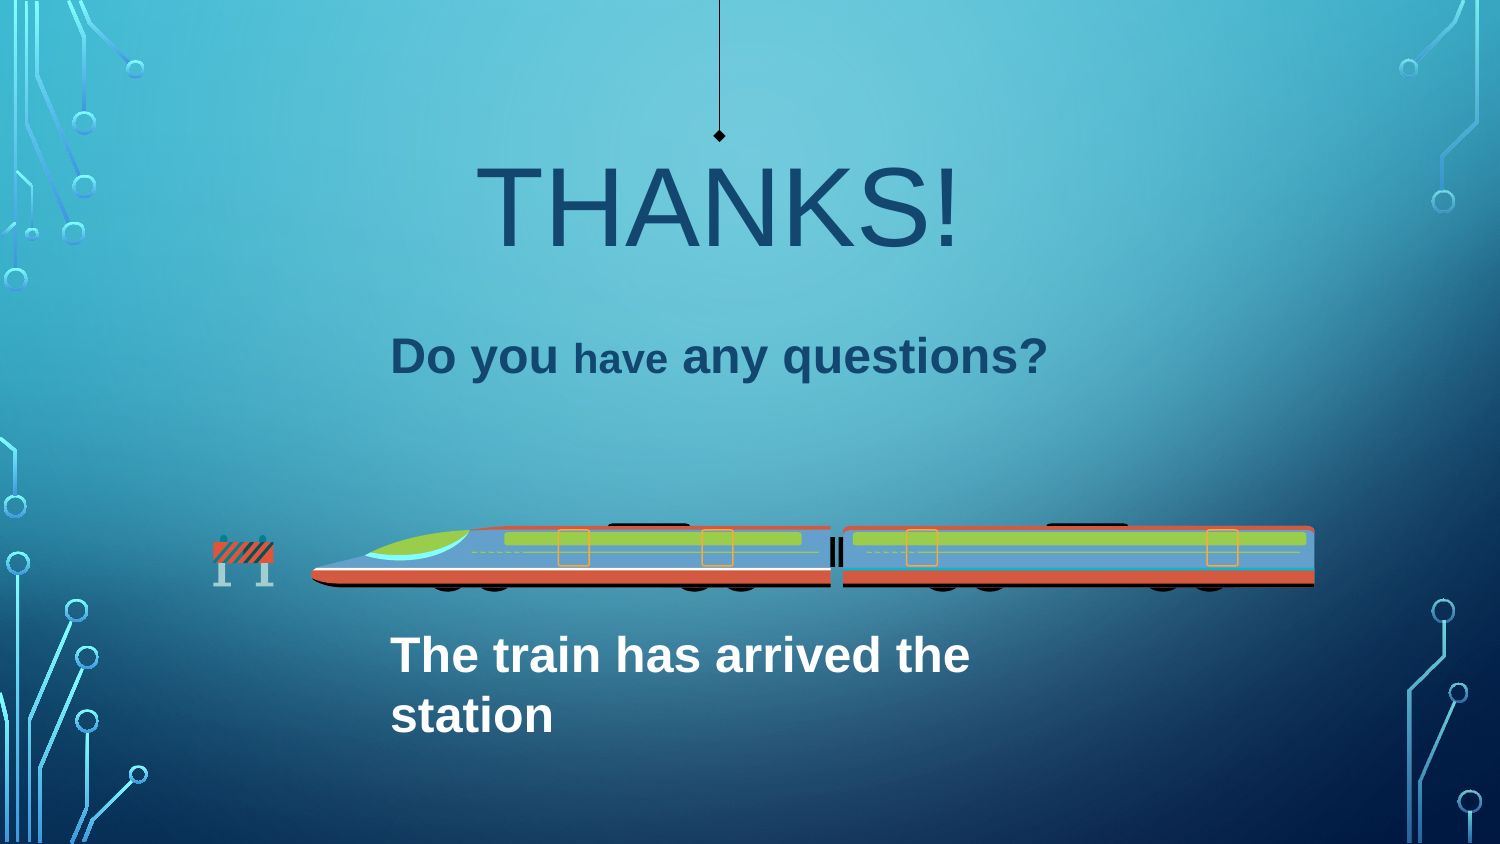

# Thanks!
Do you have any questions?

The train has arrived the station